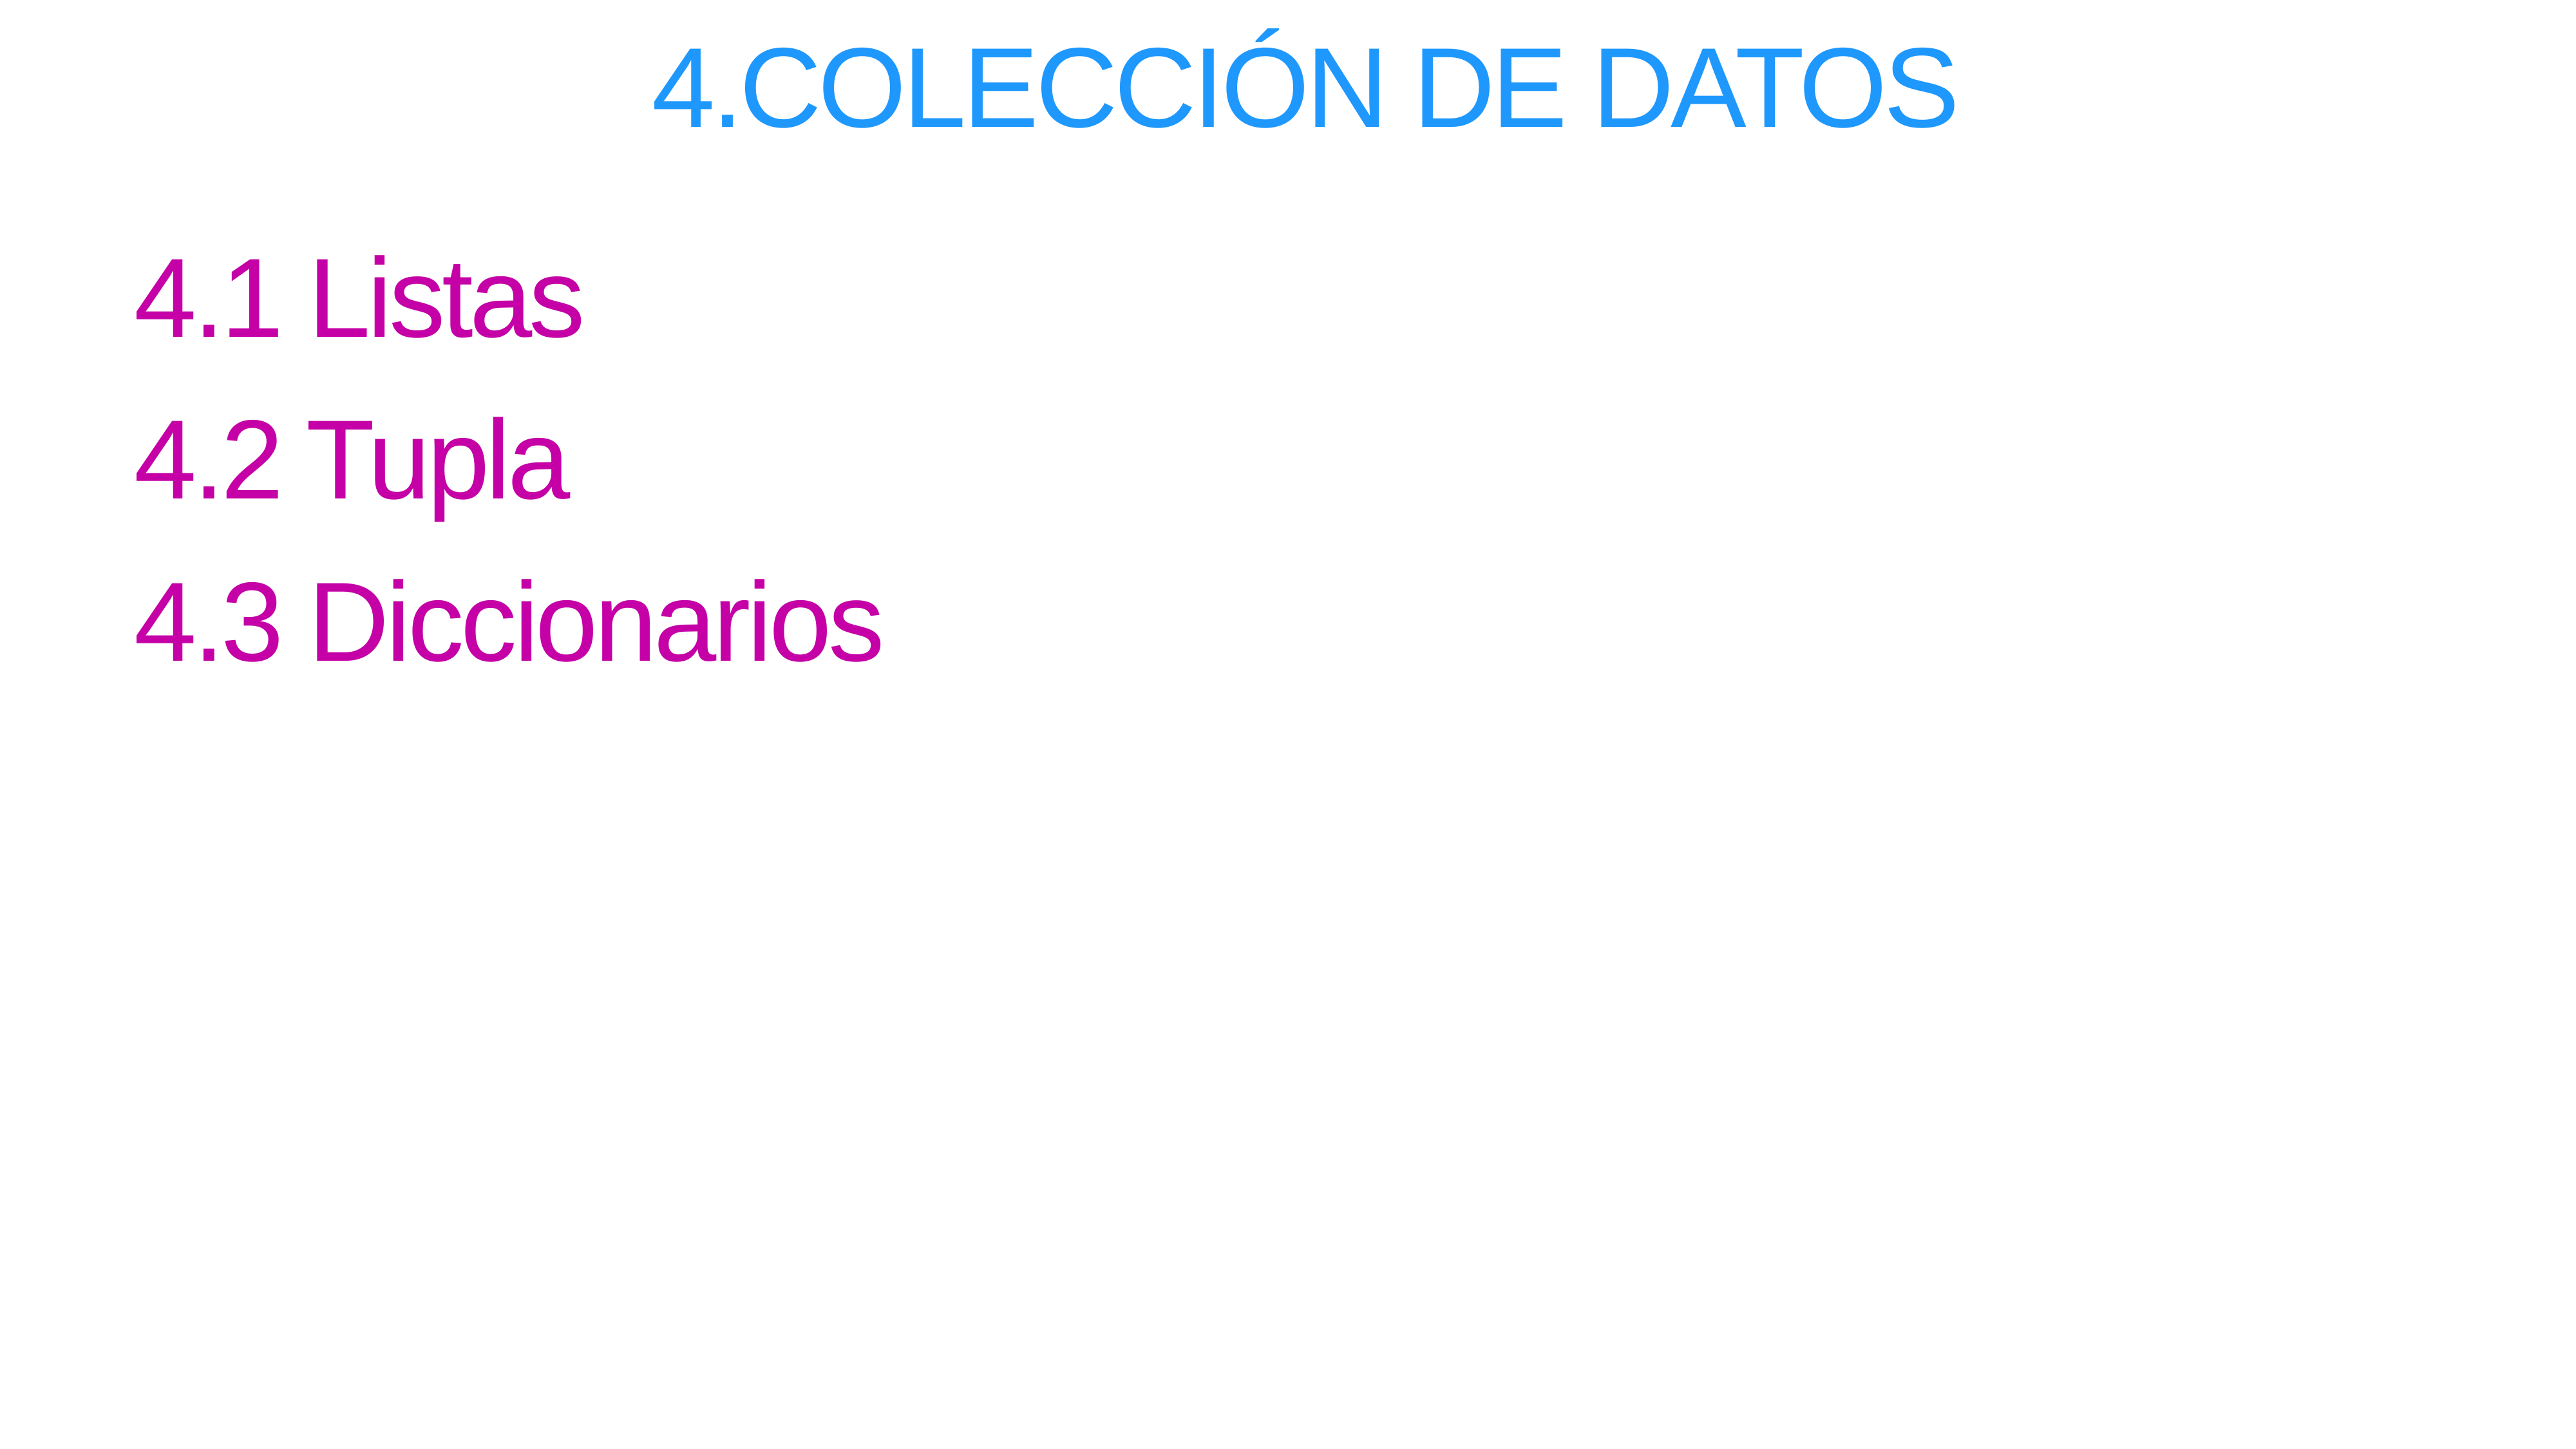

# 4.COLECCIÓN DE DATOS
4.1 Listas
4.2 Tupla
4.3 Diccionarios